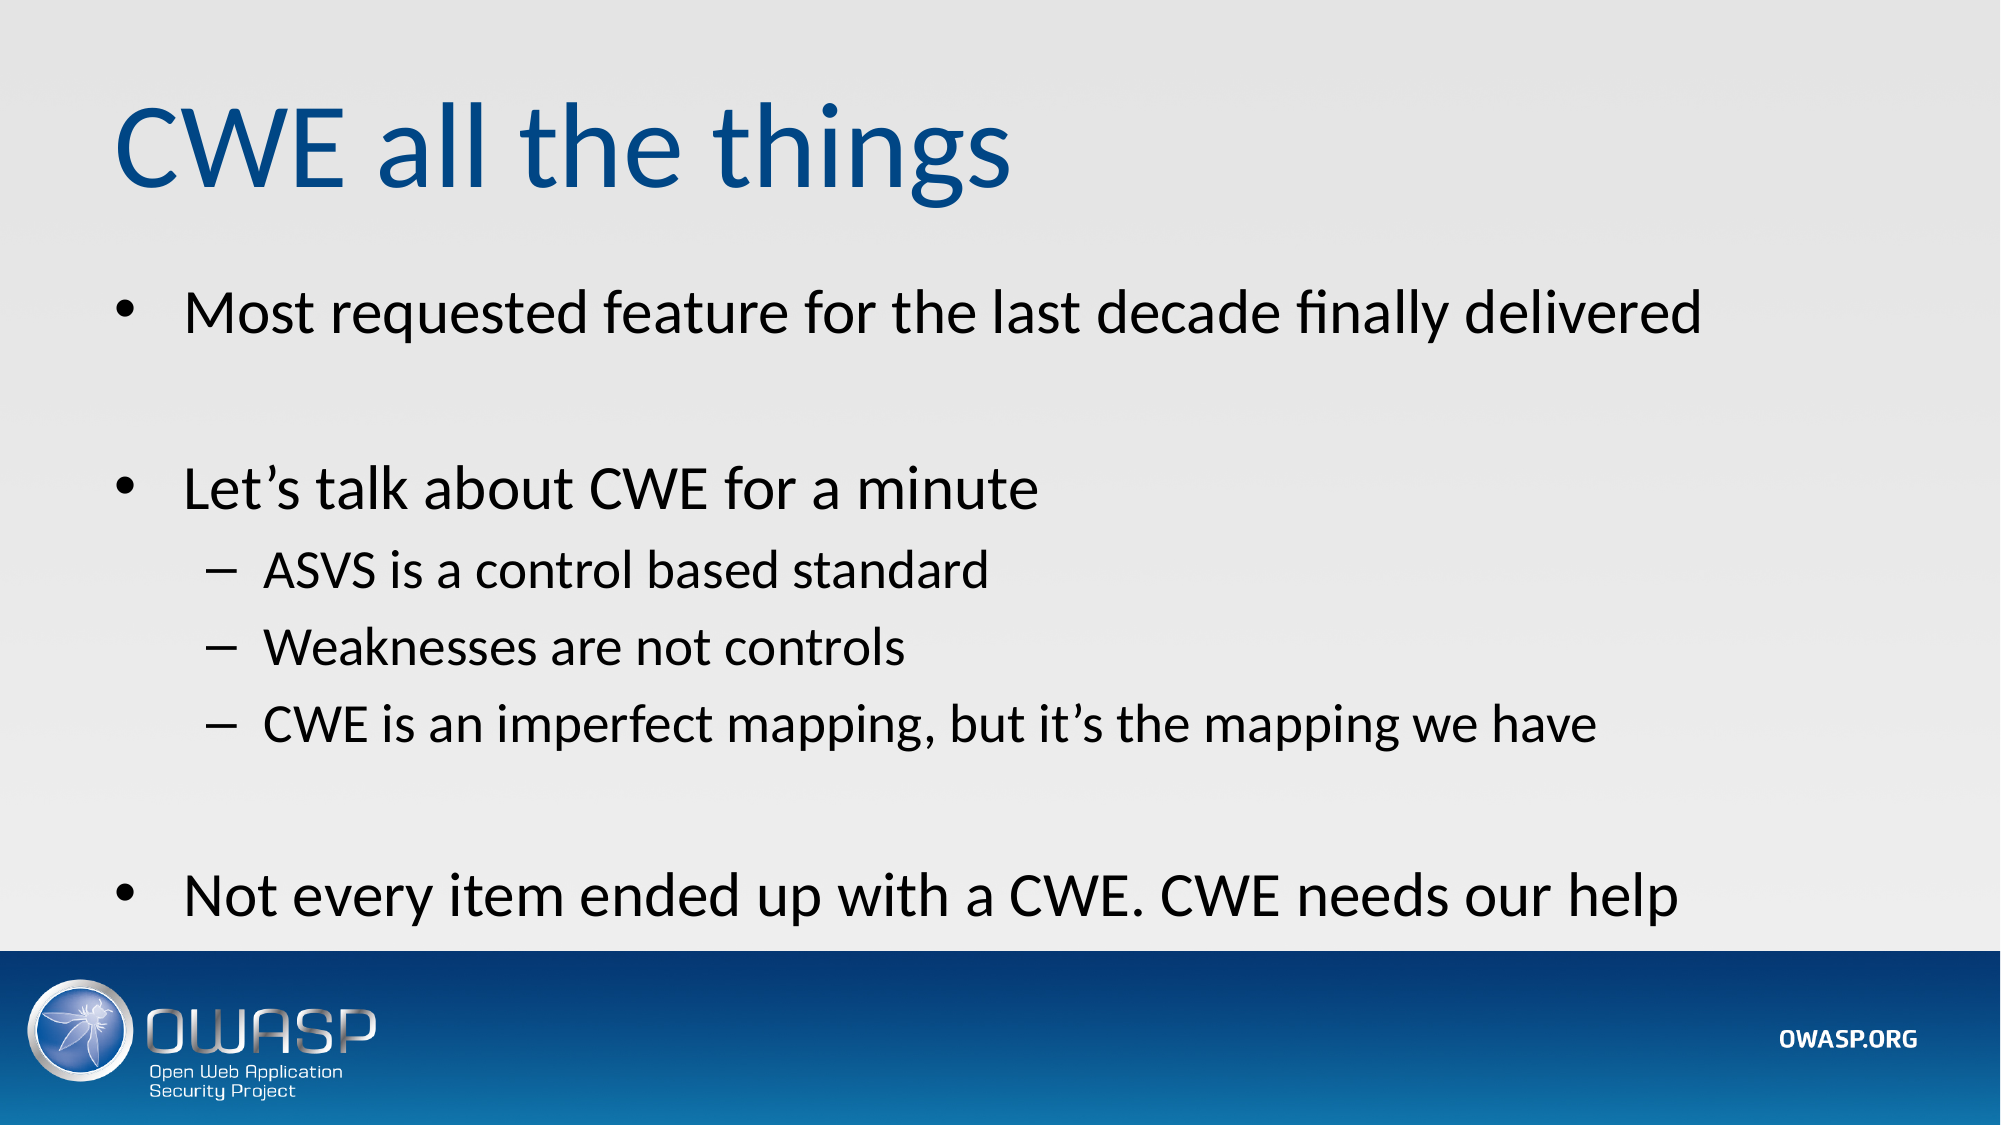

# CWE all the things
Most requested feature for the last decade finally delivered

Let’s talk about CWE for a minute
ASVS is a control based standard
Weaknesses are not controls
CWE is an imperfect mapping, but it’s the mapping we have

Not every item ended up with a CWE. CWE needs our help